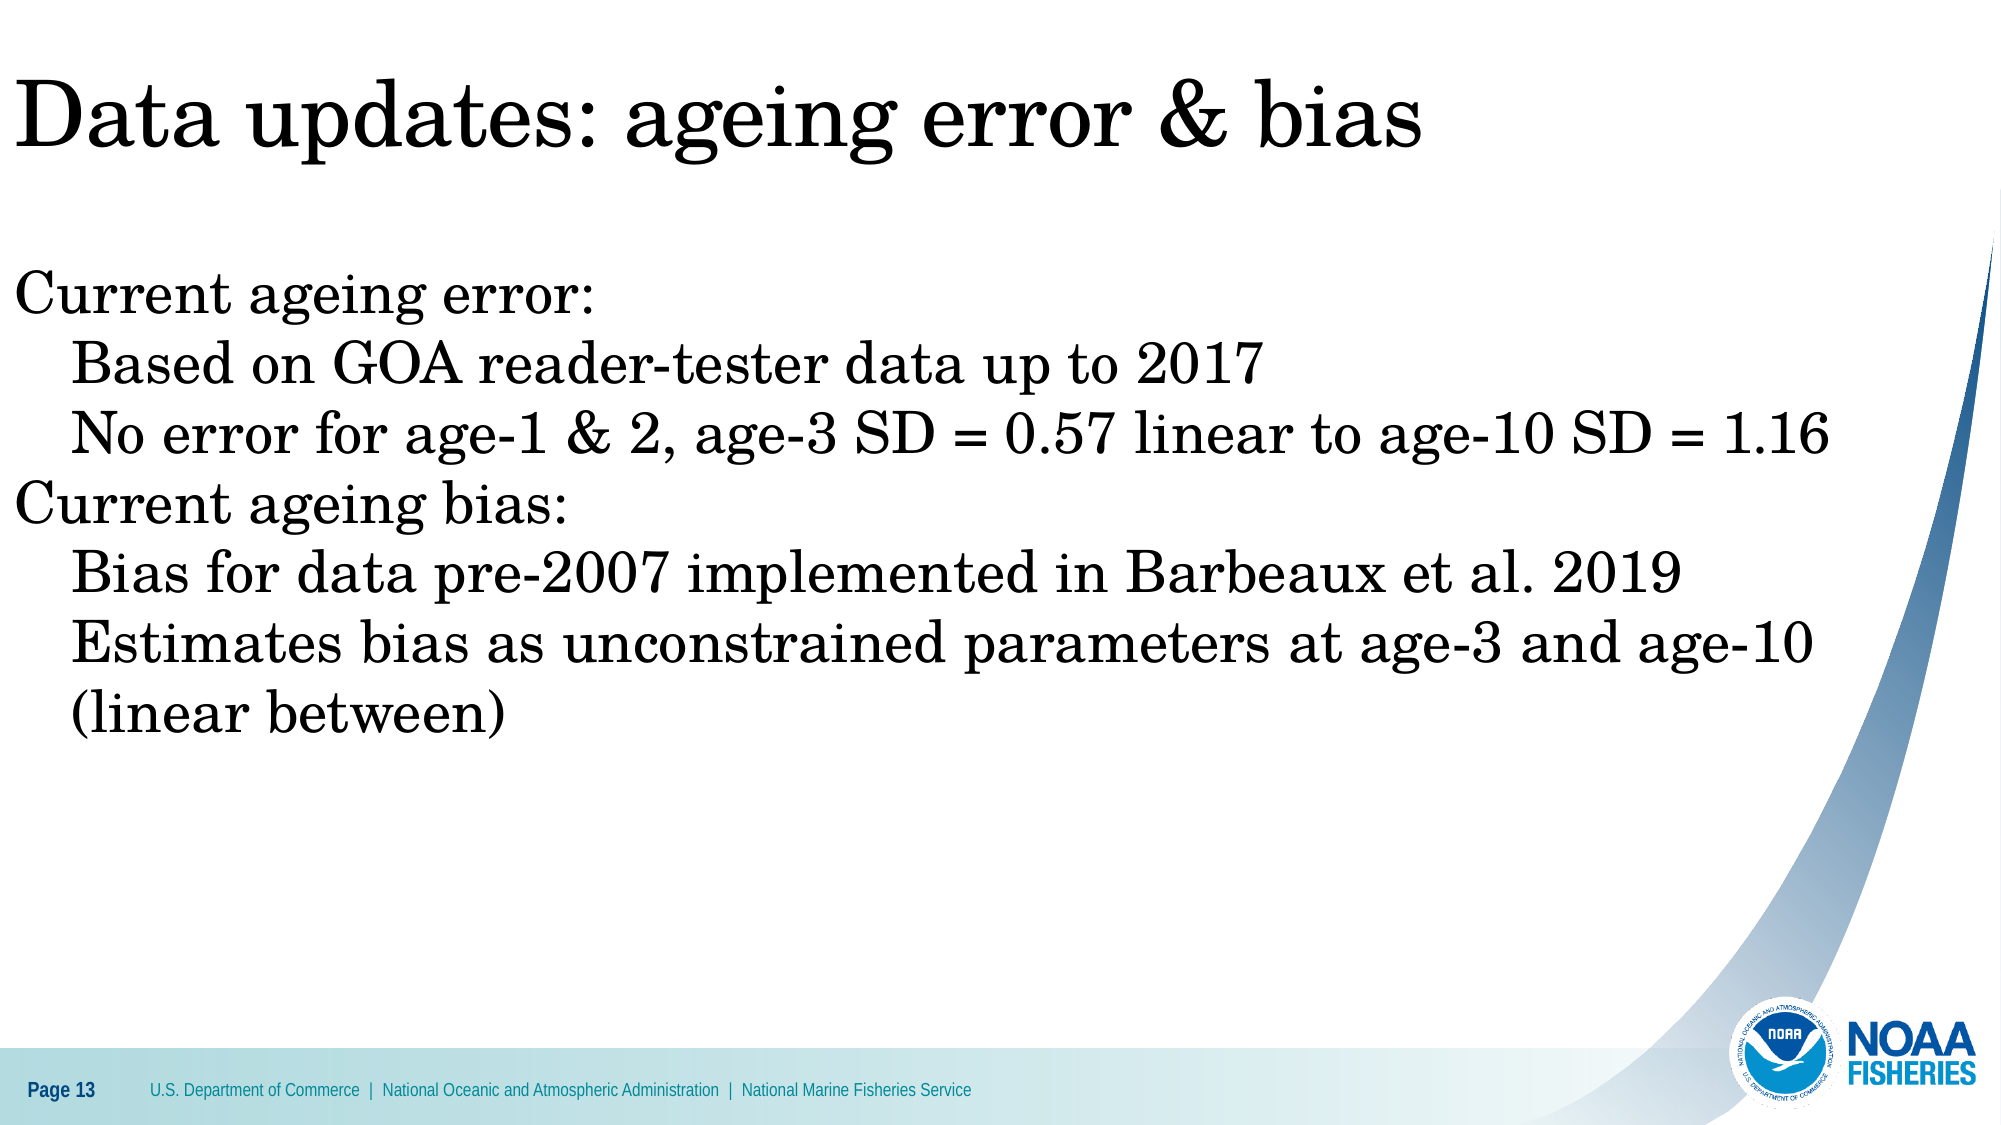

Data updates: ageing error & bias
Current ageing error:
Based on GOA reader-tester data up to 2017
No error for age-1 & 2, age-3 SD = 0.57 linear to age-10 SD = 1.16
Current ageing bias:
Bias for data pre-2007 implemented in Barbeaux et al. 2019
Estimates bias as unconstrained parameters at age-3 and age-10 (linear between)